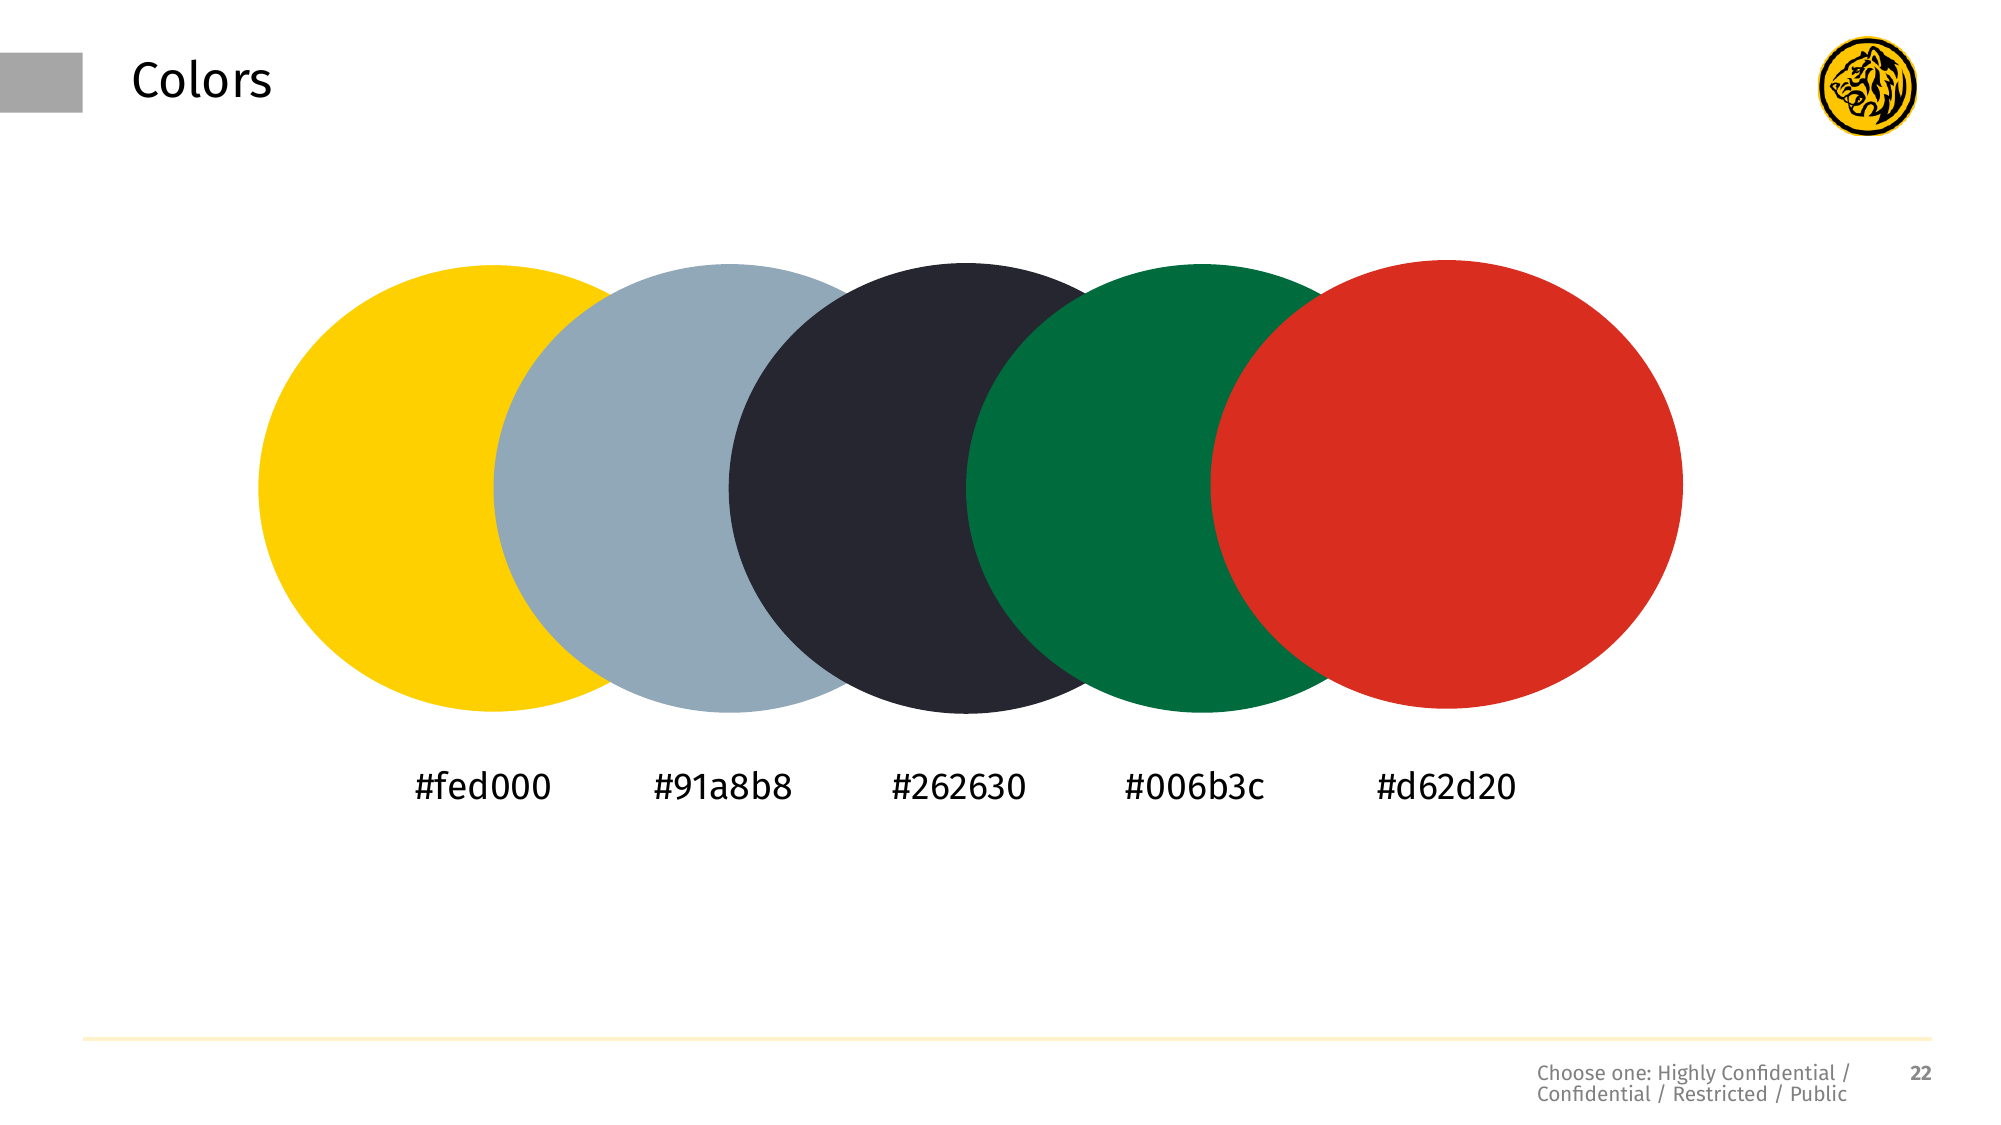

Colors

#fed000
#91a8b8
#262630
#006b3c
#d62d20

Choose one: Highly Confidential / Confidential / Restricted / Public
22